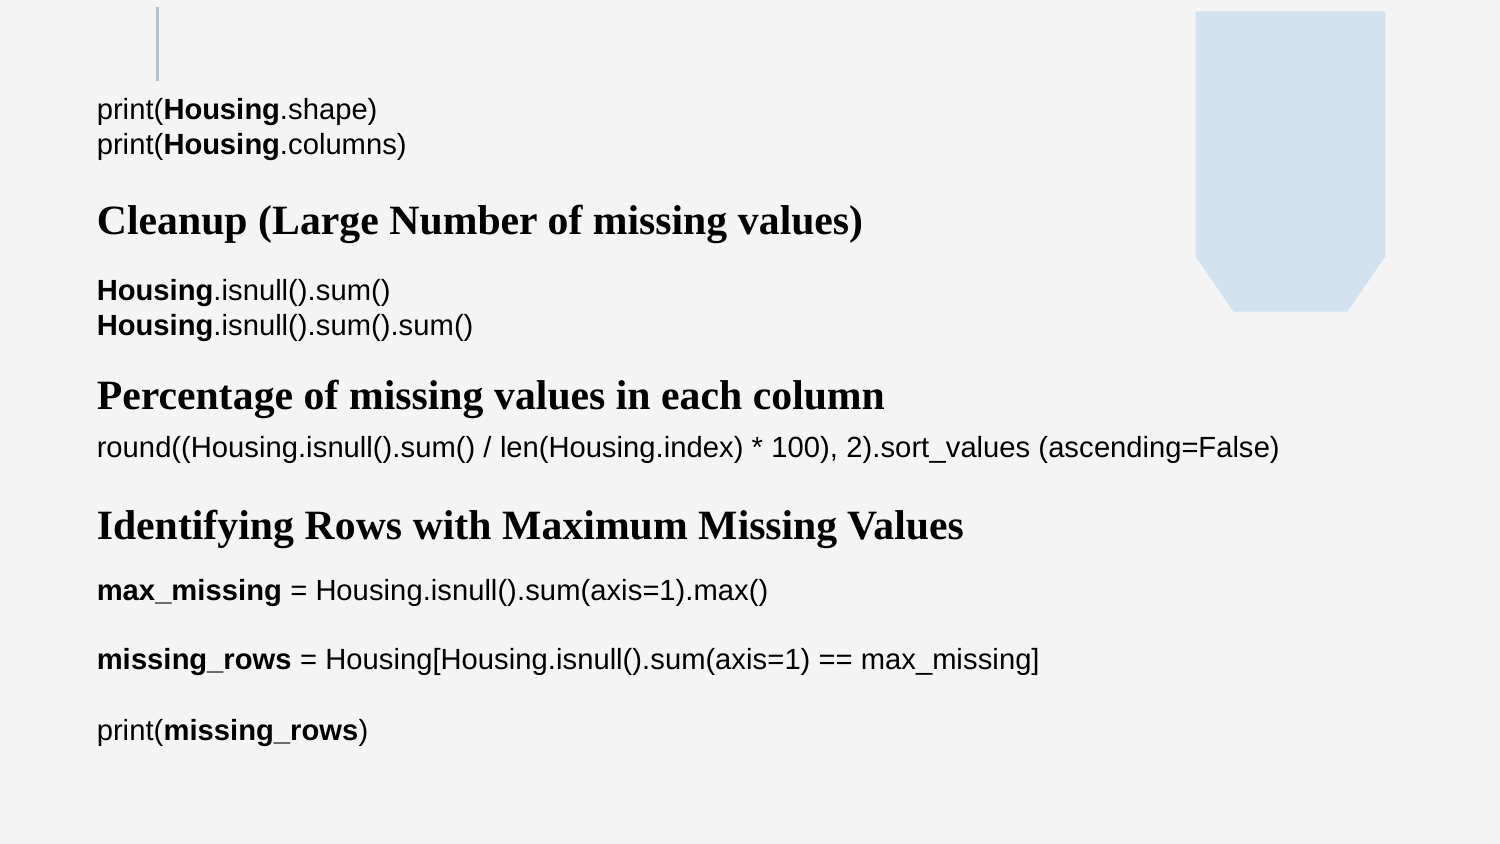

print(Housing.shape)
print(Housing.columns)
Cleanup (Large Number of missing values)
Housing.isnull().sum()
Housing.isnull().sum().sum()

Percentage of missing values in each column
round((Housing.isnull().sum() / len(Housing.index) * 100), 2).sort_values (ascending=False)
Identifying Rows with Maximum Missing Values
max_missing = Housing.isnull().sum(axis=1).max()

missing_rows = Housing[Housing.isnull().sum(axis=1) == max_missing]

print(missing_rows)